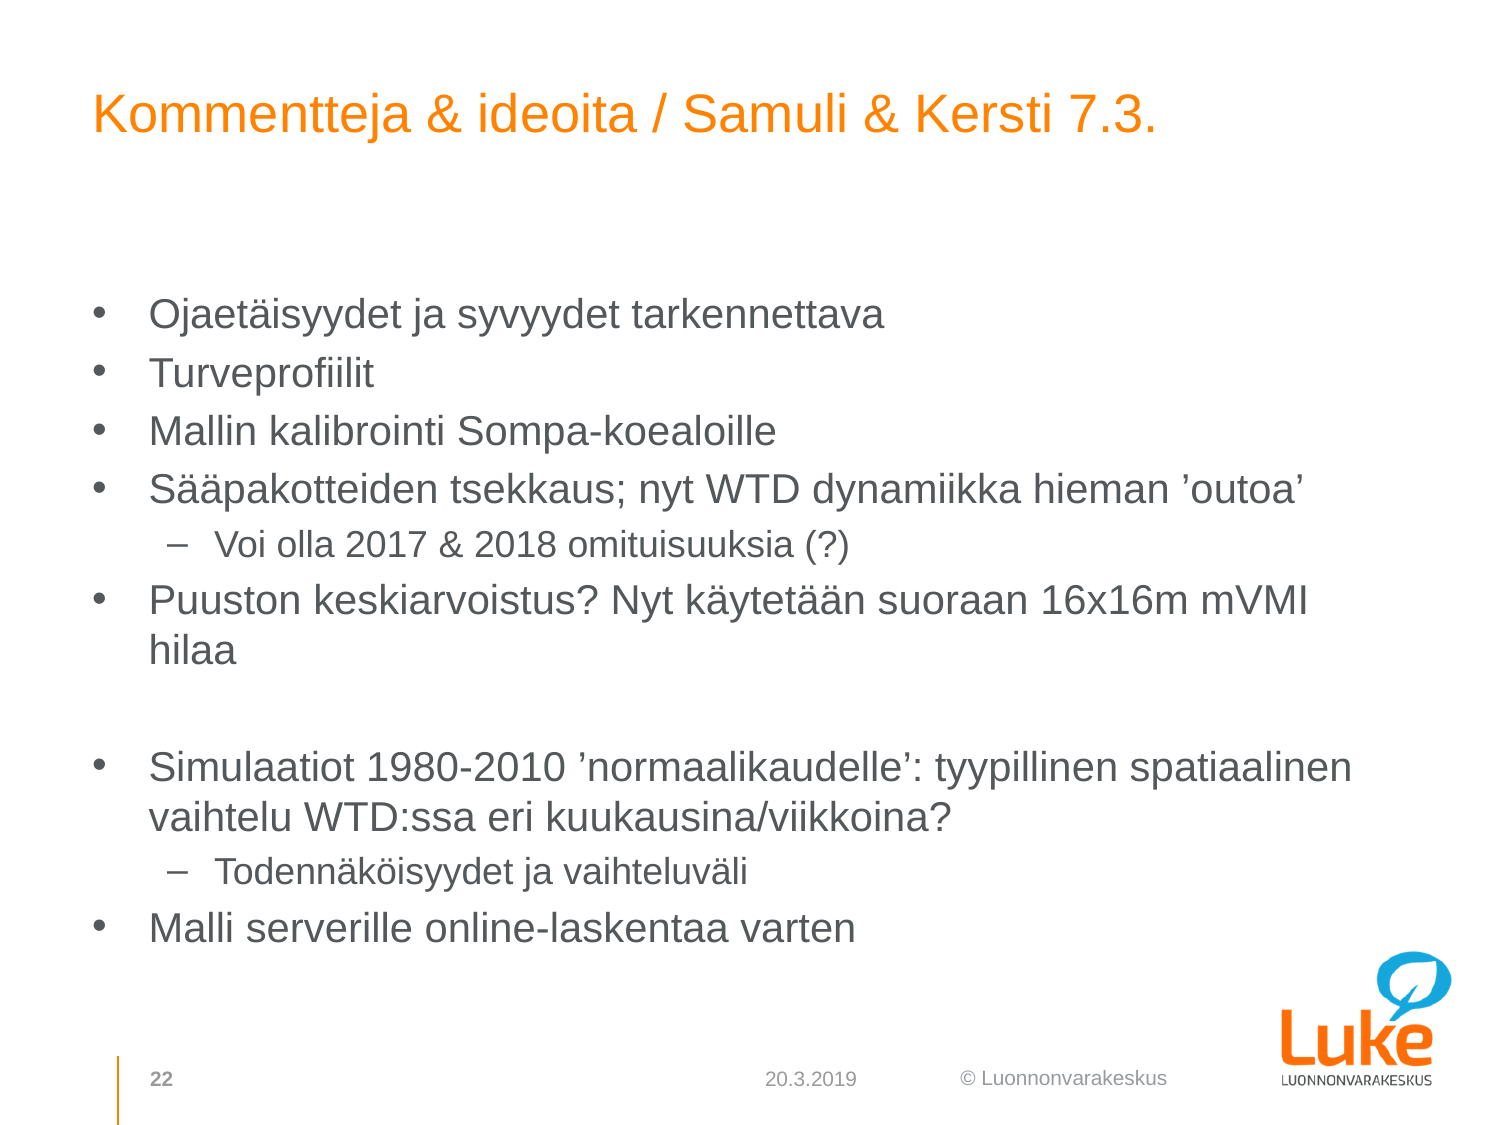

# Kommentteja & ideoita / Samuli & Kersti 7.3.
Ojaetäisyydet ja syvyydet tarkennettava
Turveprofiilit
Mallin kalibrointi Sompa-koealoille
Sääpakotteiden tsekkaus; nyt WTD dynamiikka hieman ’outoa’
Voi olla 2017 & 2018 omituisuuksia (?)
Puuston keskiarvoistus? Nyt käytetään suoraan 16x16m mVMI hilaa

Simulaatiot 1980-2010 ’normaalikaudelle’: tyypillinen spatiaalinen vaihtelu WTD:ssa eri kuukausina/viikkoina?
Todennäköisyydet ja vaihteluväli
Malli serverille online-laskentaa varten
22
20.3.2019